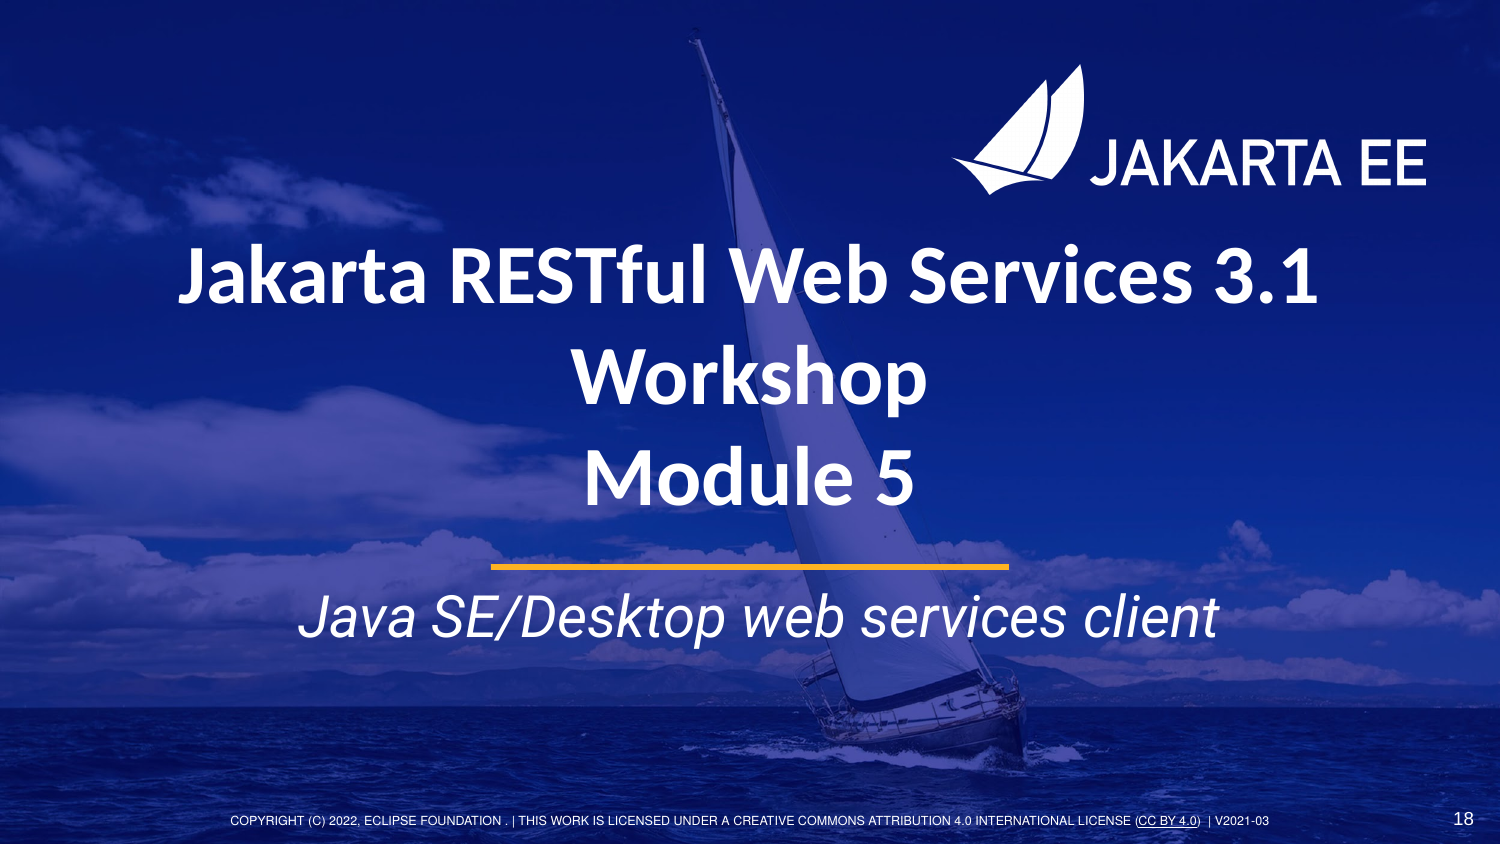

# Jakarta RESTful Web Services 3.1 Workshop Module 5
Java SE/Desktop web services client